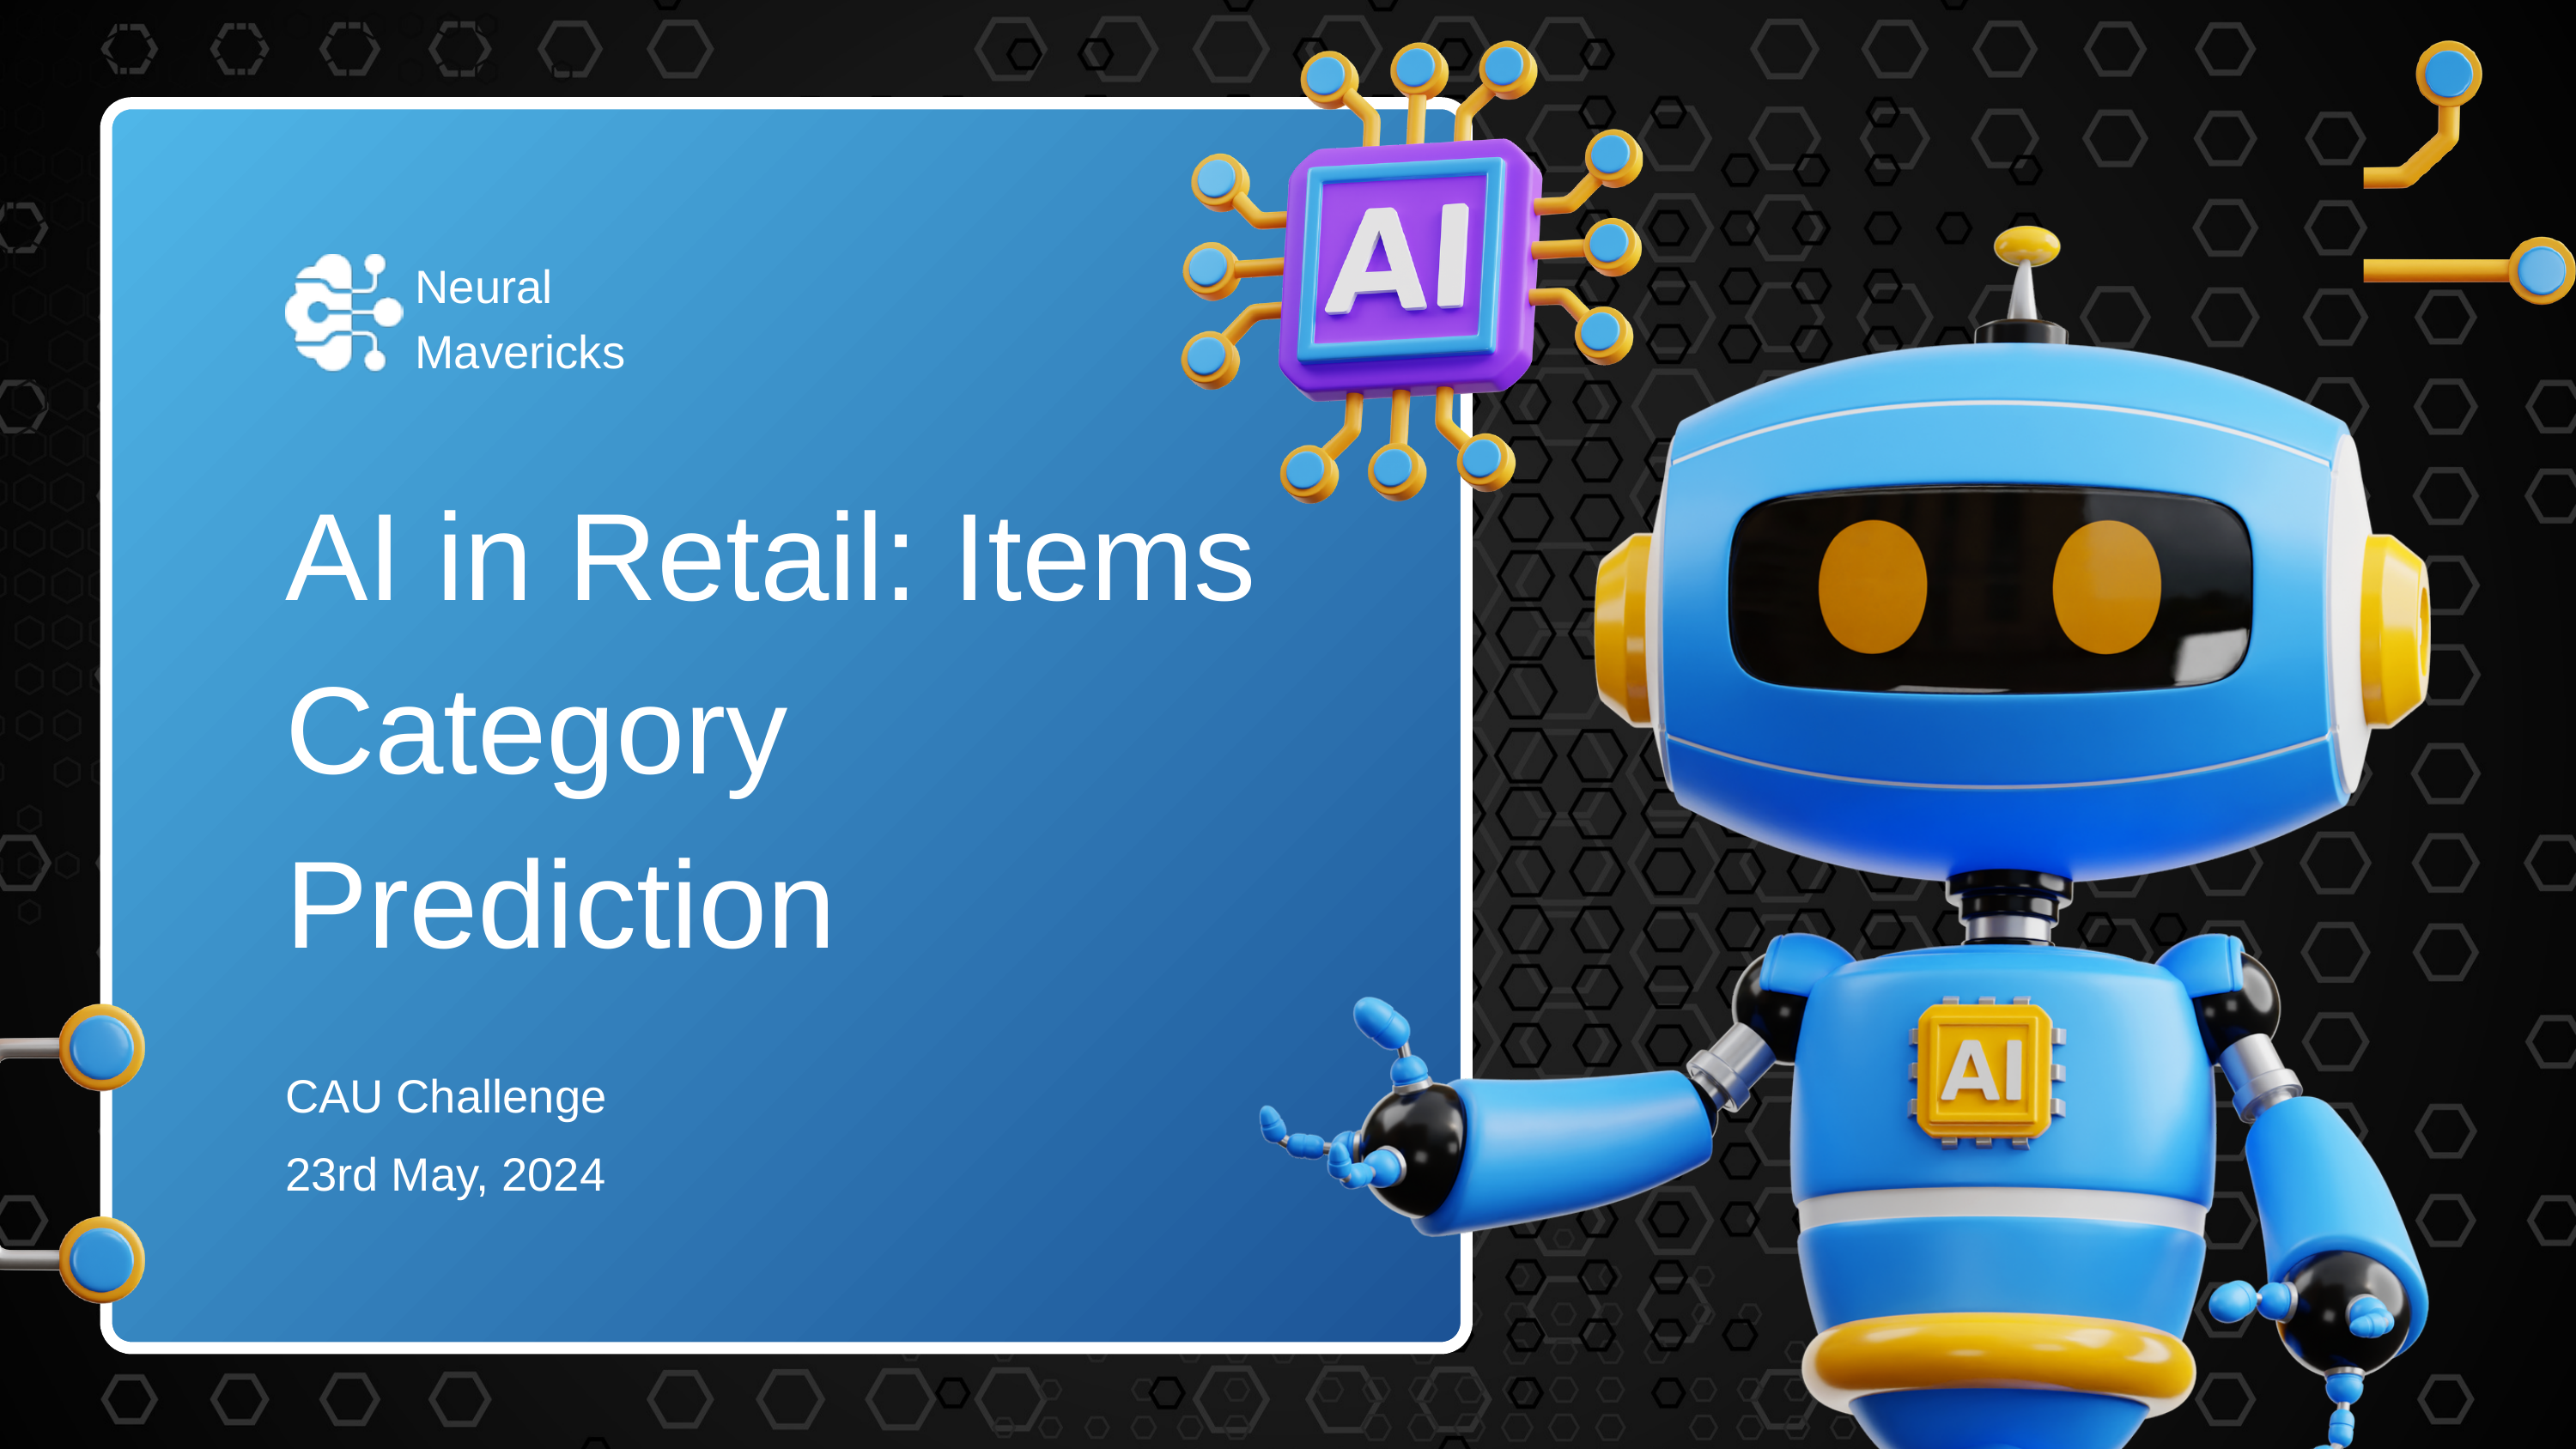

Neural
Mavericks

AI in Retail: Items Category Prediction

CAU Challenge
23rd May, 2024